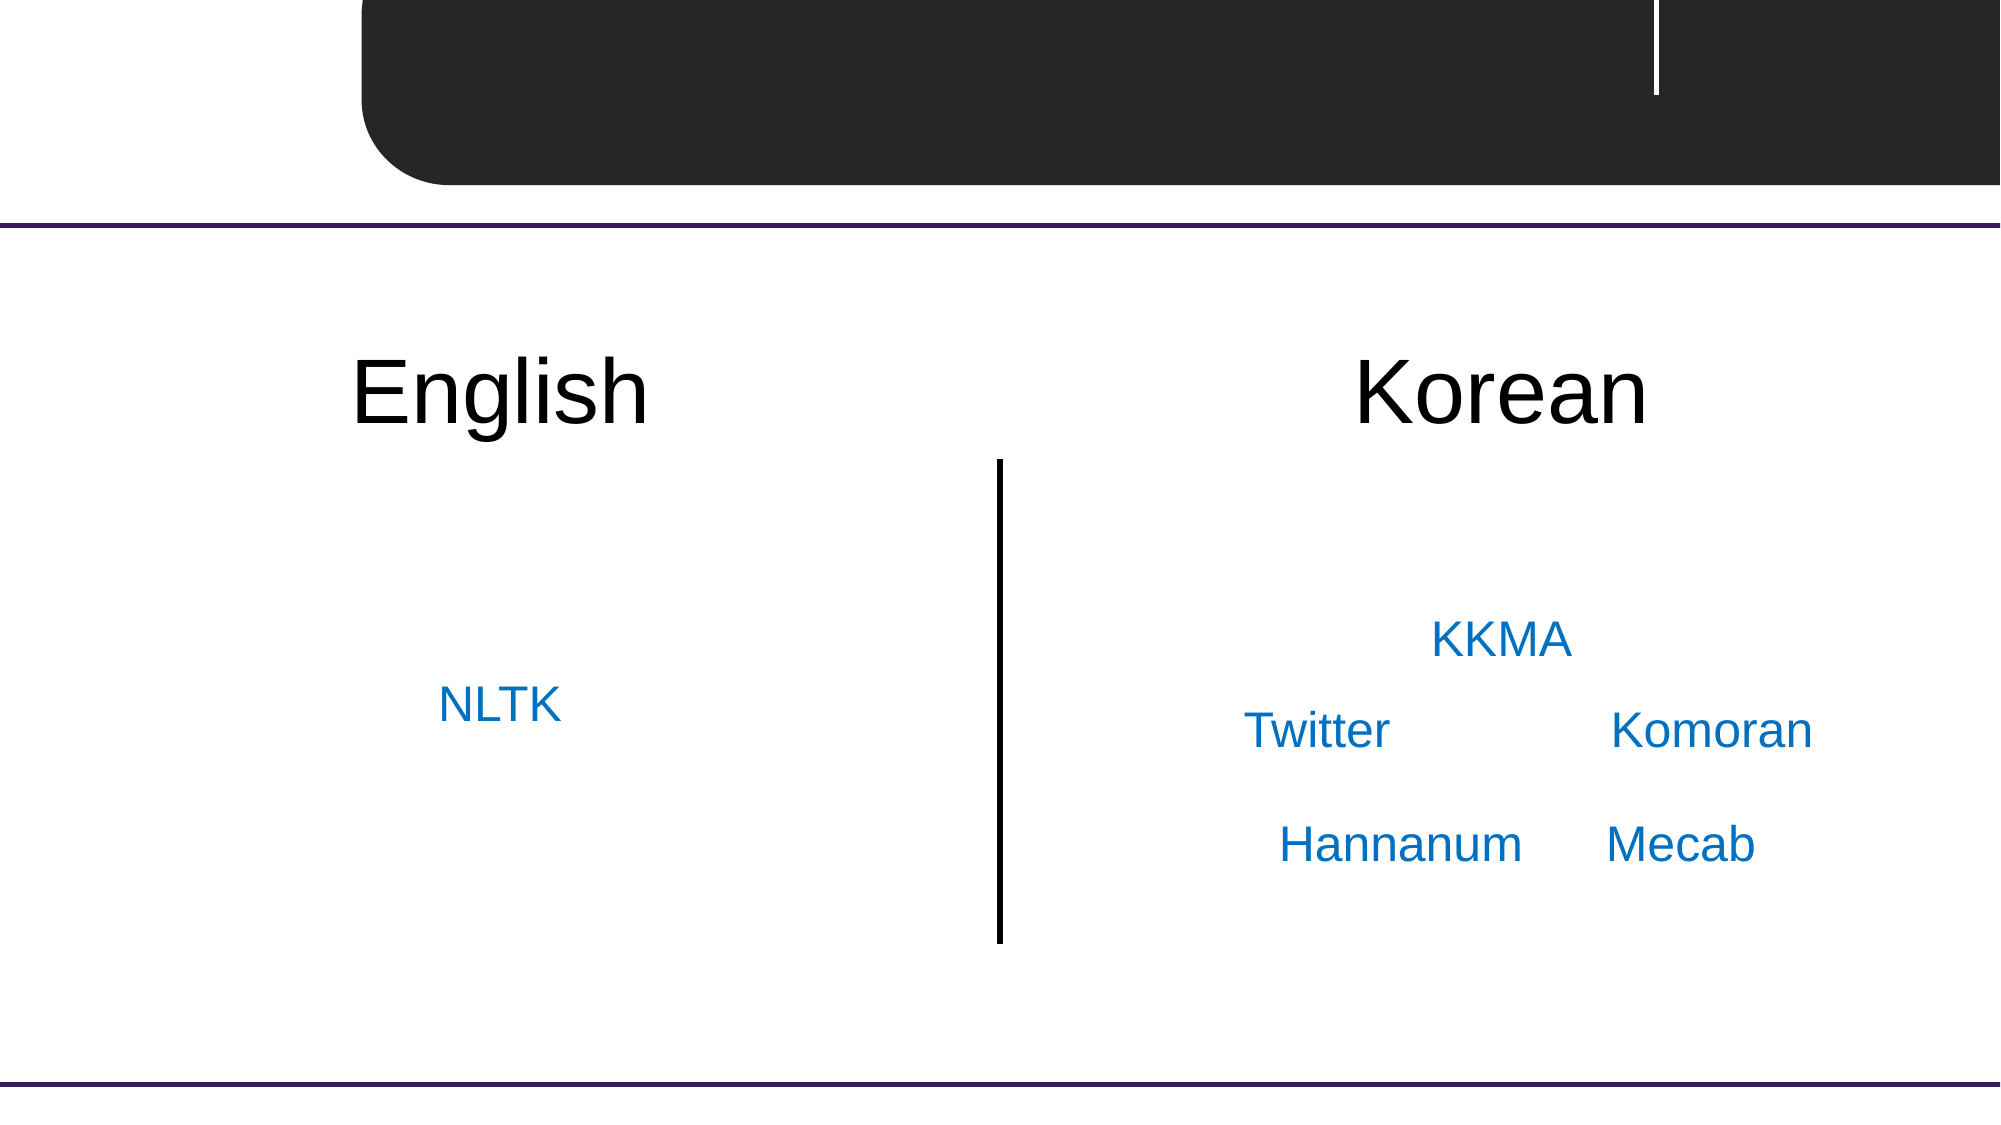

Unit  03 ㅣ  Tokenizing
Korean
English
KKMA
NLTK
Komoran
Twitter
Hannanum
Mecab